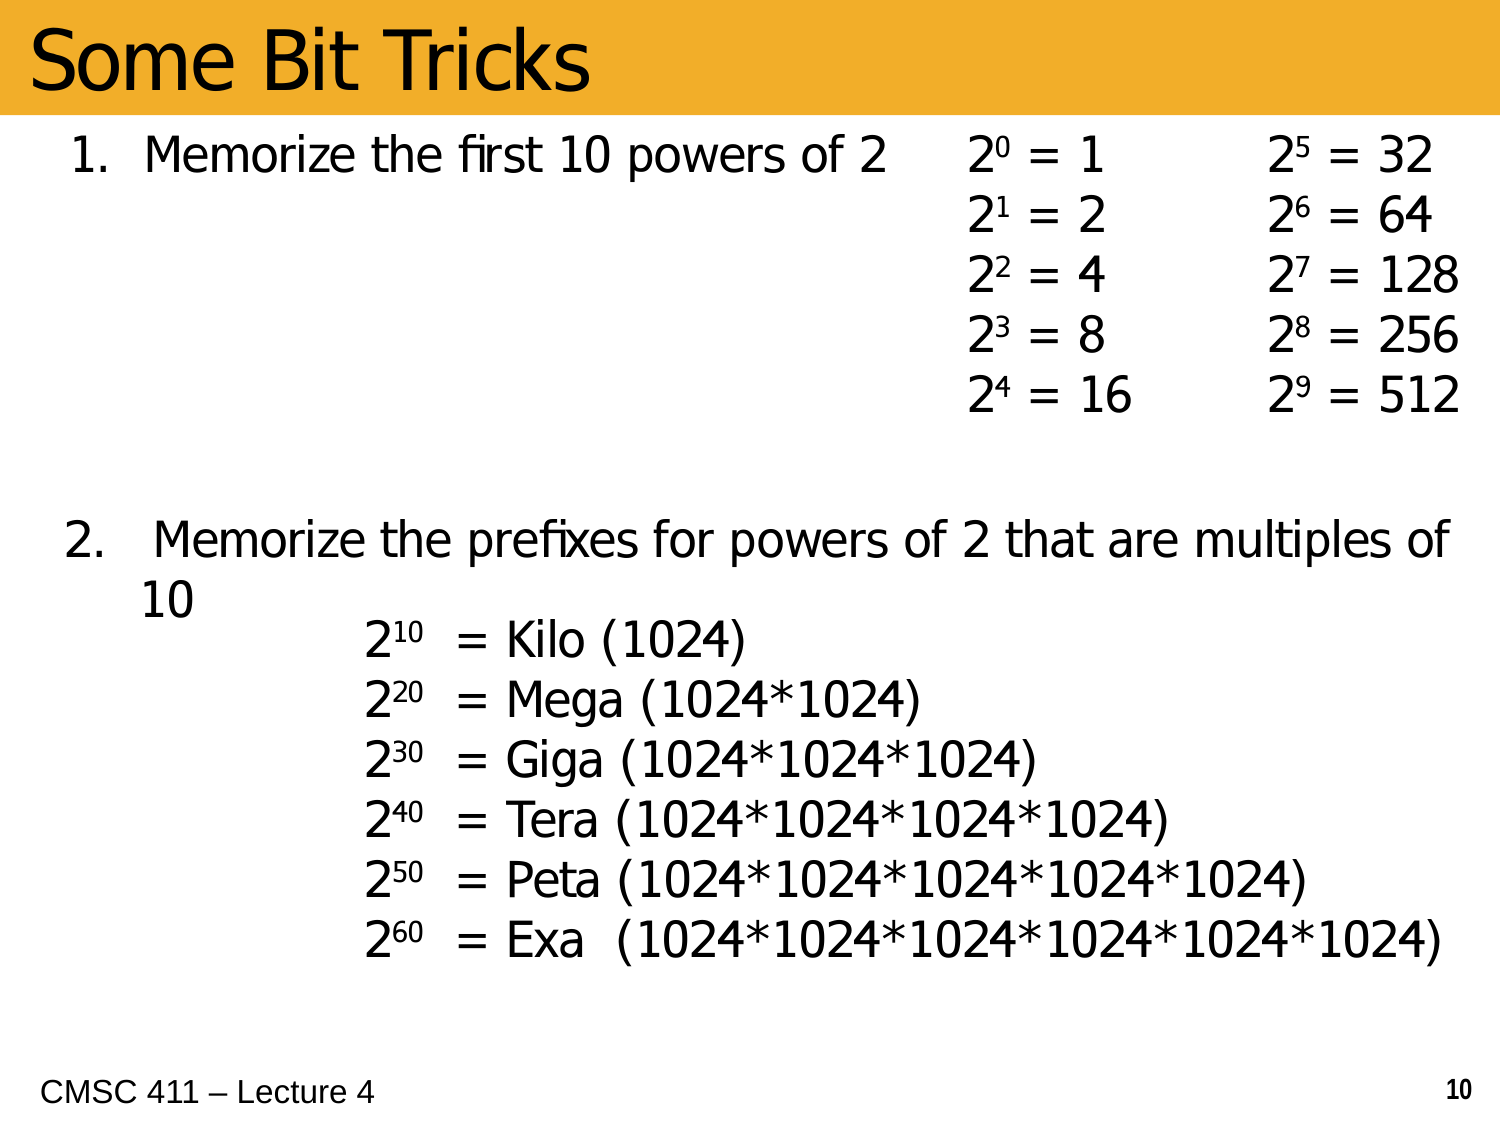

# Some Bit Tricks
Memorize the first 10 powers of 2
20 = 1		25 = 32
21 = 2		26 = 64
22 = 4		27 = 128
23 = 8		28 = 256
24 = 16	29 = 512
2.   Memorize the prefixes for powers of 2 that are multiples of 10

210  = Kilo (1024)
220  = Mega (1024*1024)
230  = Giga (1024*1024*1024)
240  = Tera (1024*1024*1024*1024)
250  = Peta (1024*1024*1024*1024*1024)
260  = Exa  (1024*1024*1024*1024*1024*1024)
10